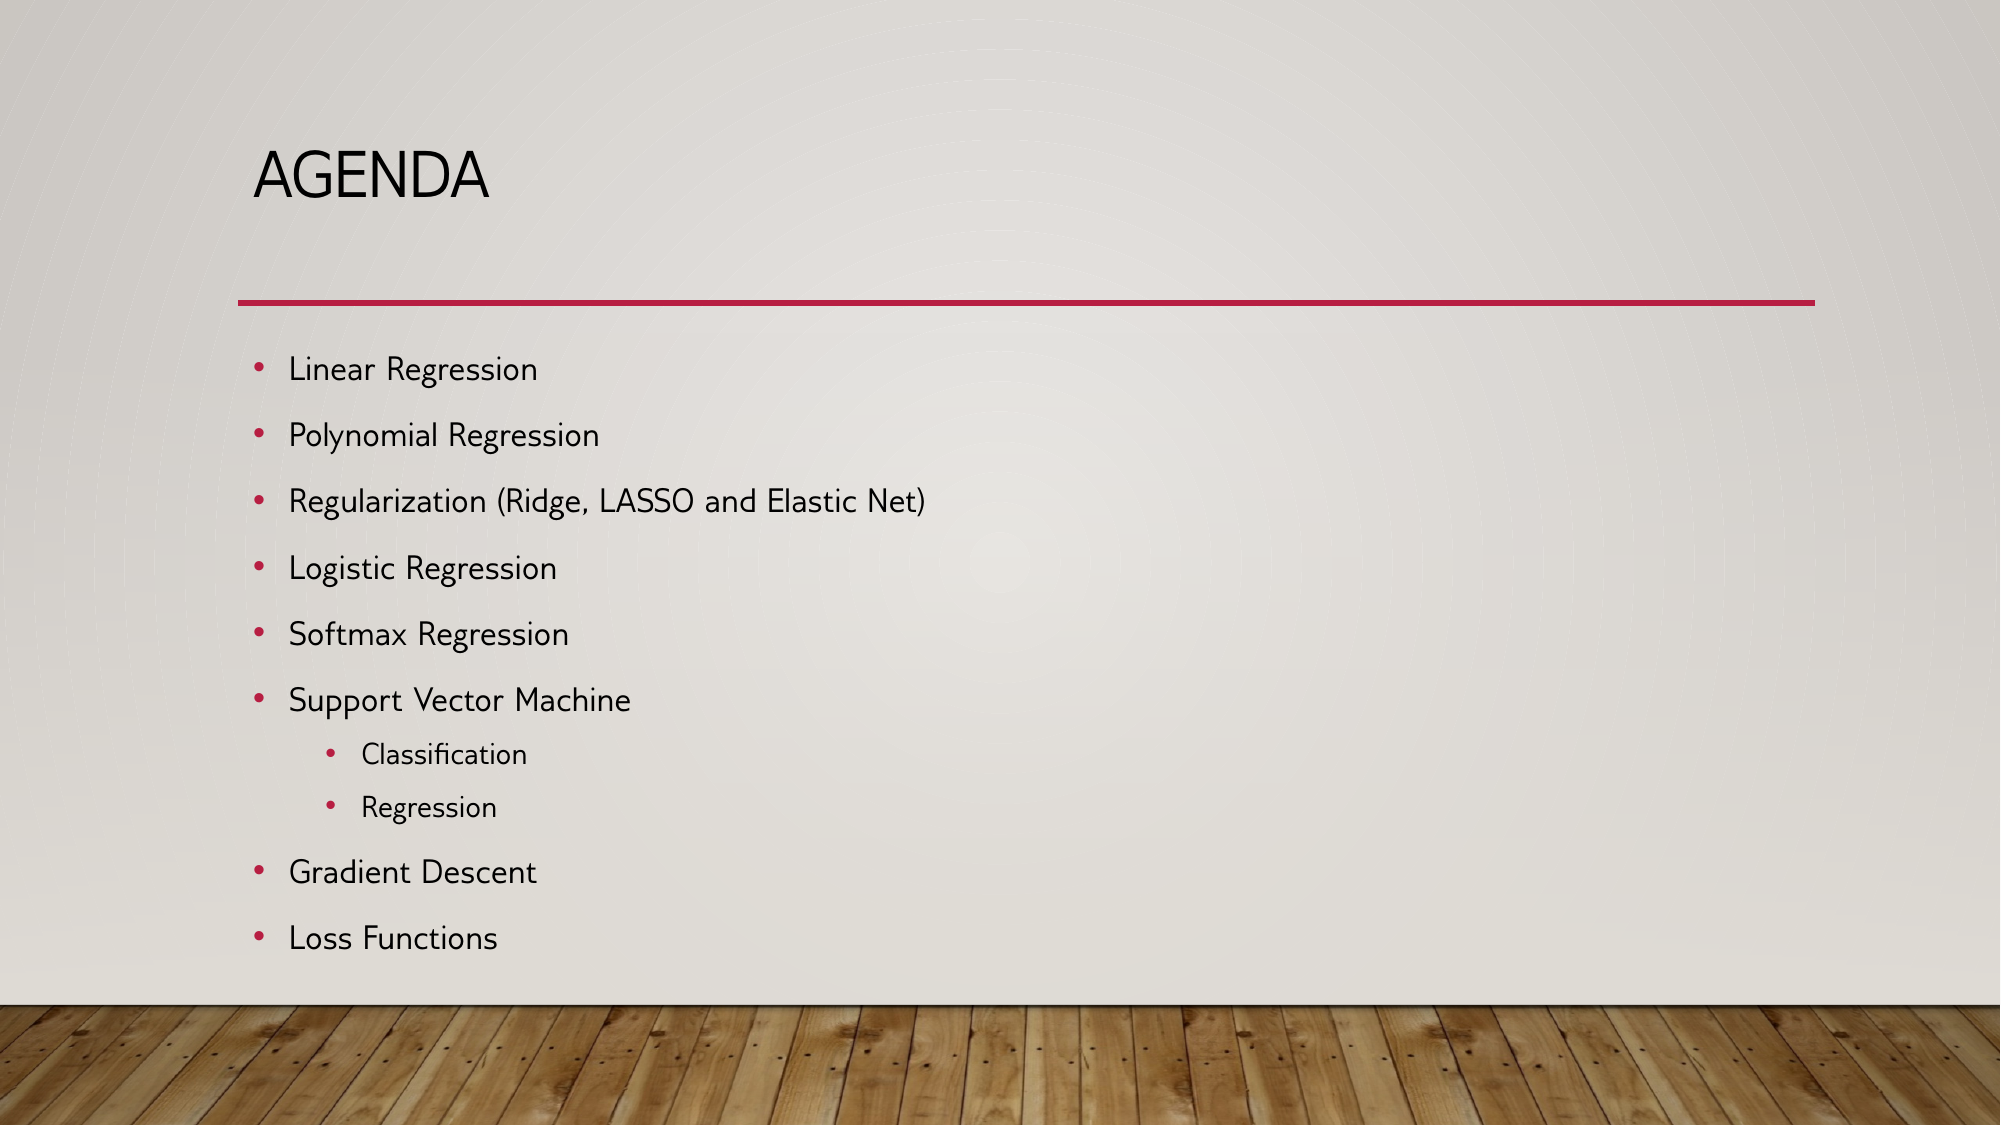

# Agenda
Linear Regression
Polynomial Regression
Regularization (Ridge, LASSO and Elastic Net)
Logistic Regression
Softmax Regression
Support Vector Machine
Classification
Regression
Gradient Descent
Loss Functions